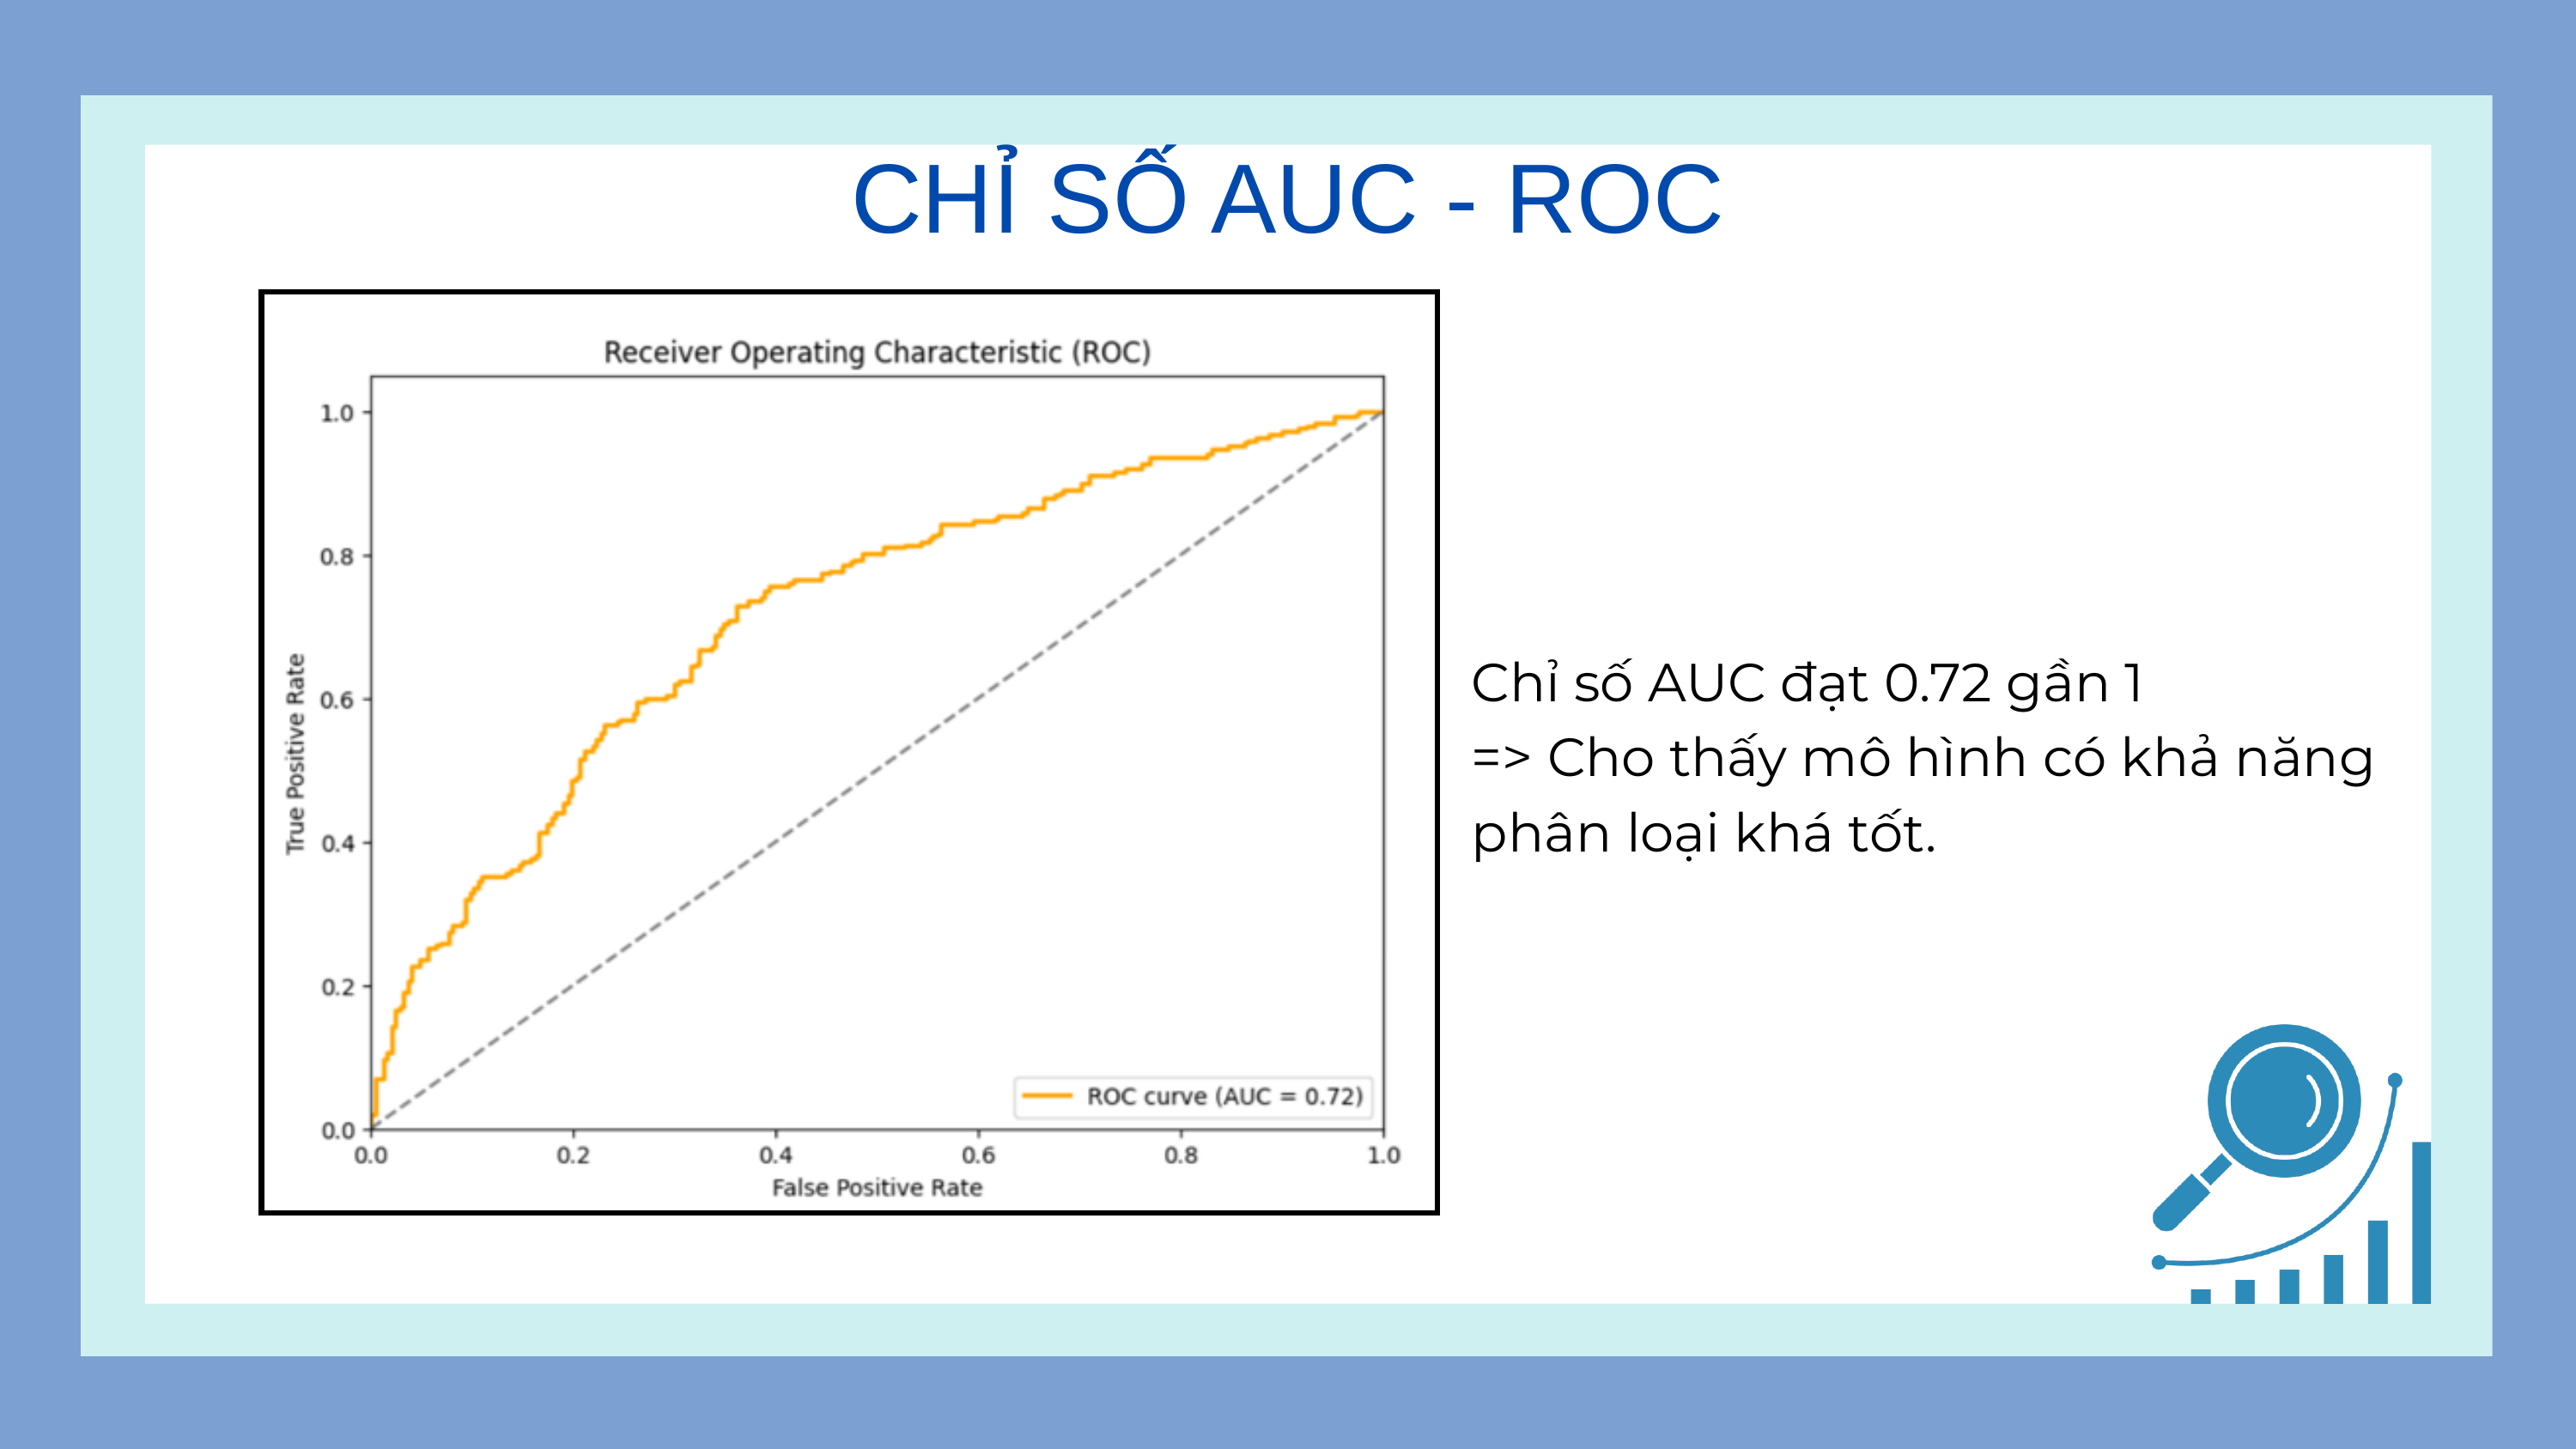

CHỈ SỐ AUC - ROC

Chỉ số AUC đạt 0.72 gần 1
=> Cho thấy mô hình có khả năng phân loại khá tốt.